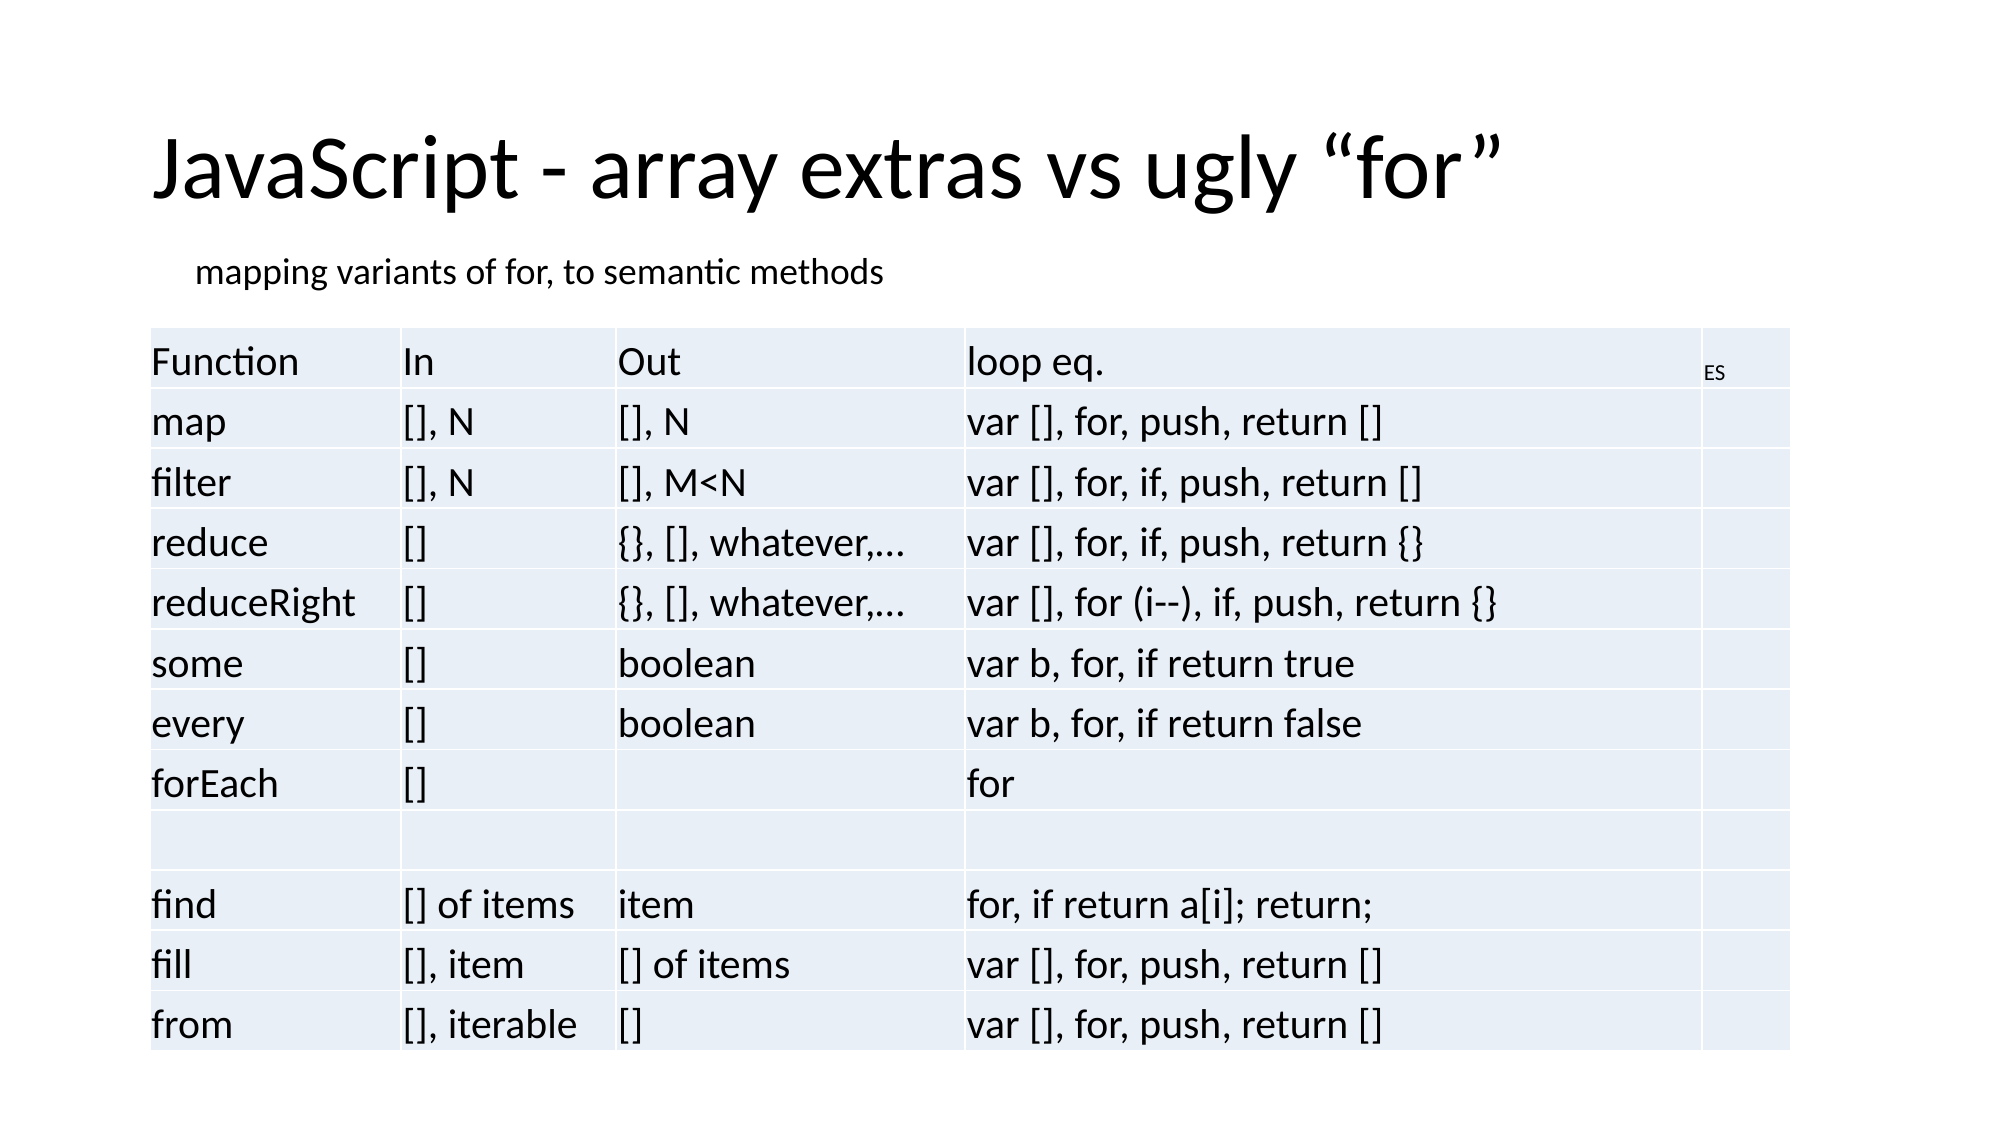

# JavaScript - array extras vs ugly “for”
mapping variants of for, to semantic methods
| Function | In | Out | loop eq. | ES |
| --- | --- | --- | --- | --- |
| map | [], N | [], N | var [], for, push, return [] |  |
| filter | [], N | [], M<N | var [], for, if, push, return [] |  |
| reduce | [] | {}, [], whatever,… | var [], for, if, push, return {} |  |
| reduceRight | [] | {}, [], whatever,… | var [], for (i--), if, push, return {} |  |
| some | [] | boolean | var b, for, if return true |  |
| every | [] | boolean | var b, for, if return false |  |
| forEach | [] |  | for |  |
|  |  |  |  |  |
| find | [] of items | item | for, if return a[i]; return; |  |
| fill | [], item | [] of items | var [], for, push, return [] |  |
| from | [], iterable | [] | var [], for, push, return [] |  |